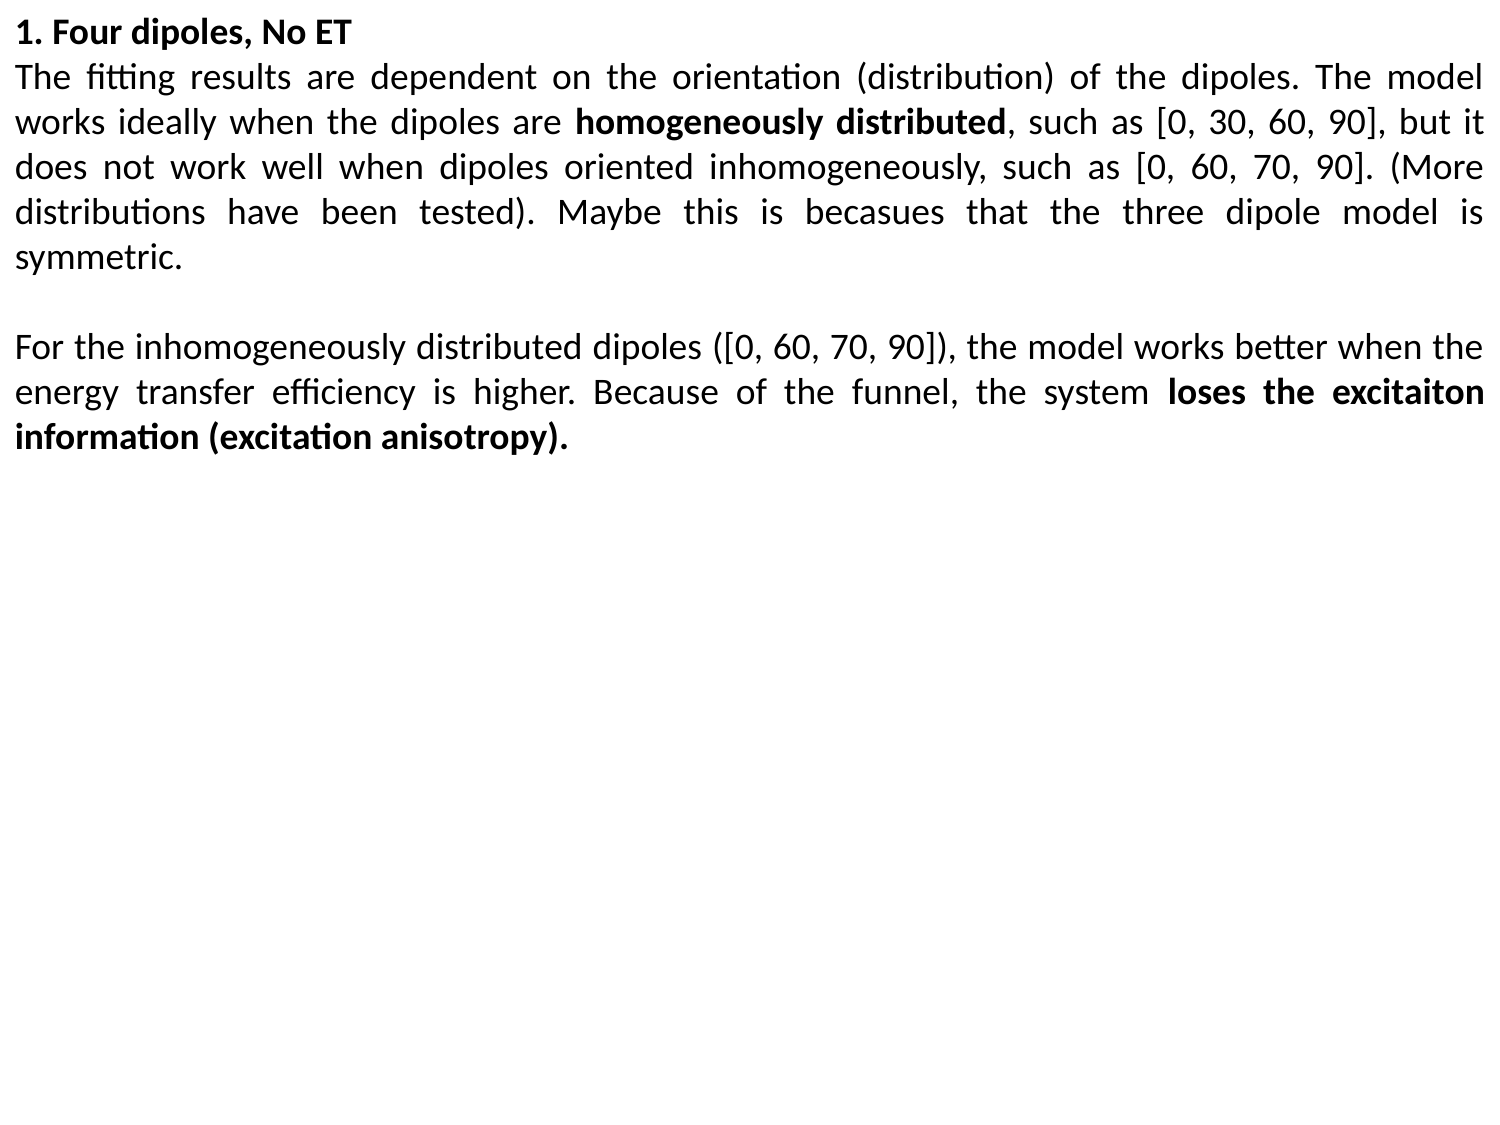

1. Four dipoles, No ET
The fitting results are dependent on the orientation (distribution) of the dipoles. The model works ideally when the dipoles are homogeneously distributed, such as [0, 30, 60, 90], but it does not work well when dipoles oriented inhomogeneously, such as [0, 60, 70, 90]. (More distributions have been tested). Maybe this is becasues that the three dipole model is symmetric.

For the inhomogeneously distributed dipoles ([0, 60, 70, 90]), the model works better when the energy transfer efficiency is higher. Because of the funnel, the system loses the excitaiton information (excitation anisotropy).